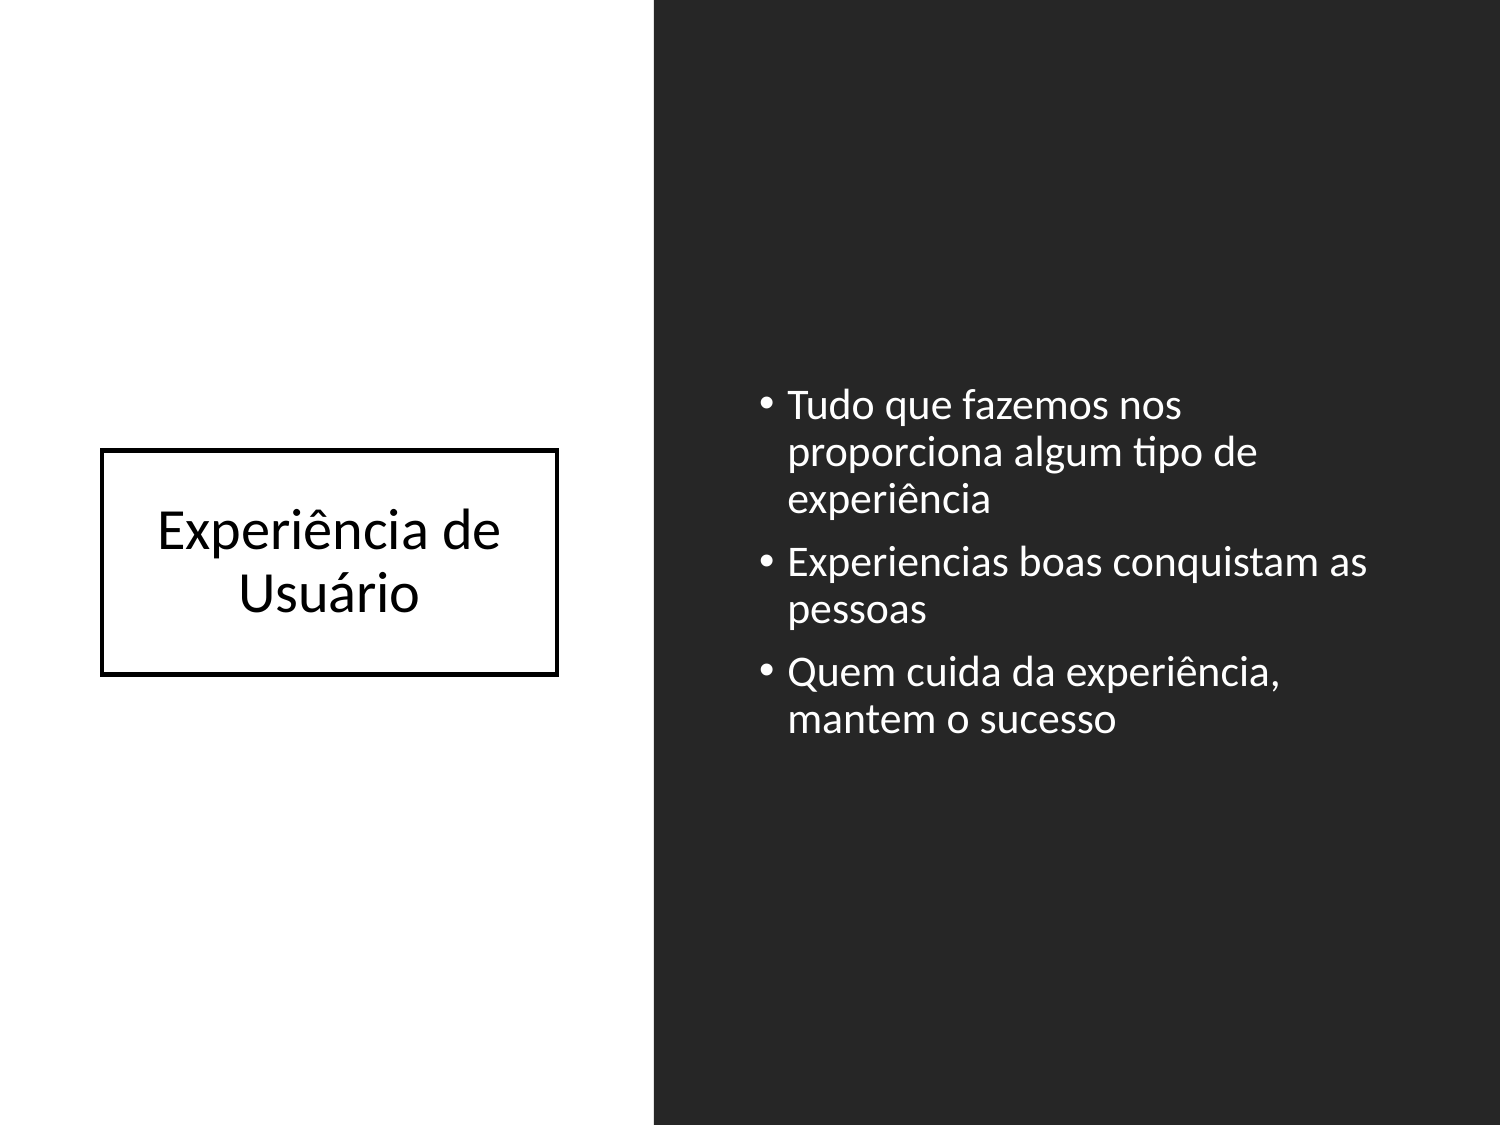

Tudo que fazemos nos proporciona algum tipo de experiência
Experiencias boas conquistam as pessoas
Quem cuida da experiência, mantem o sucesso
# Experiência de Usuário